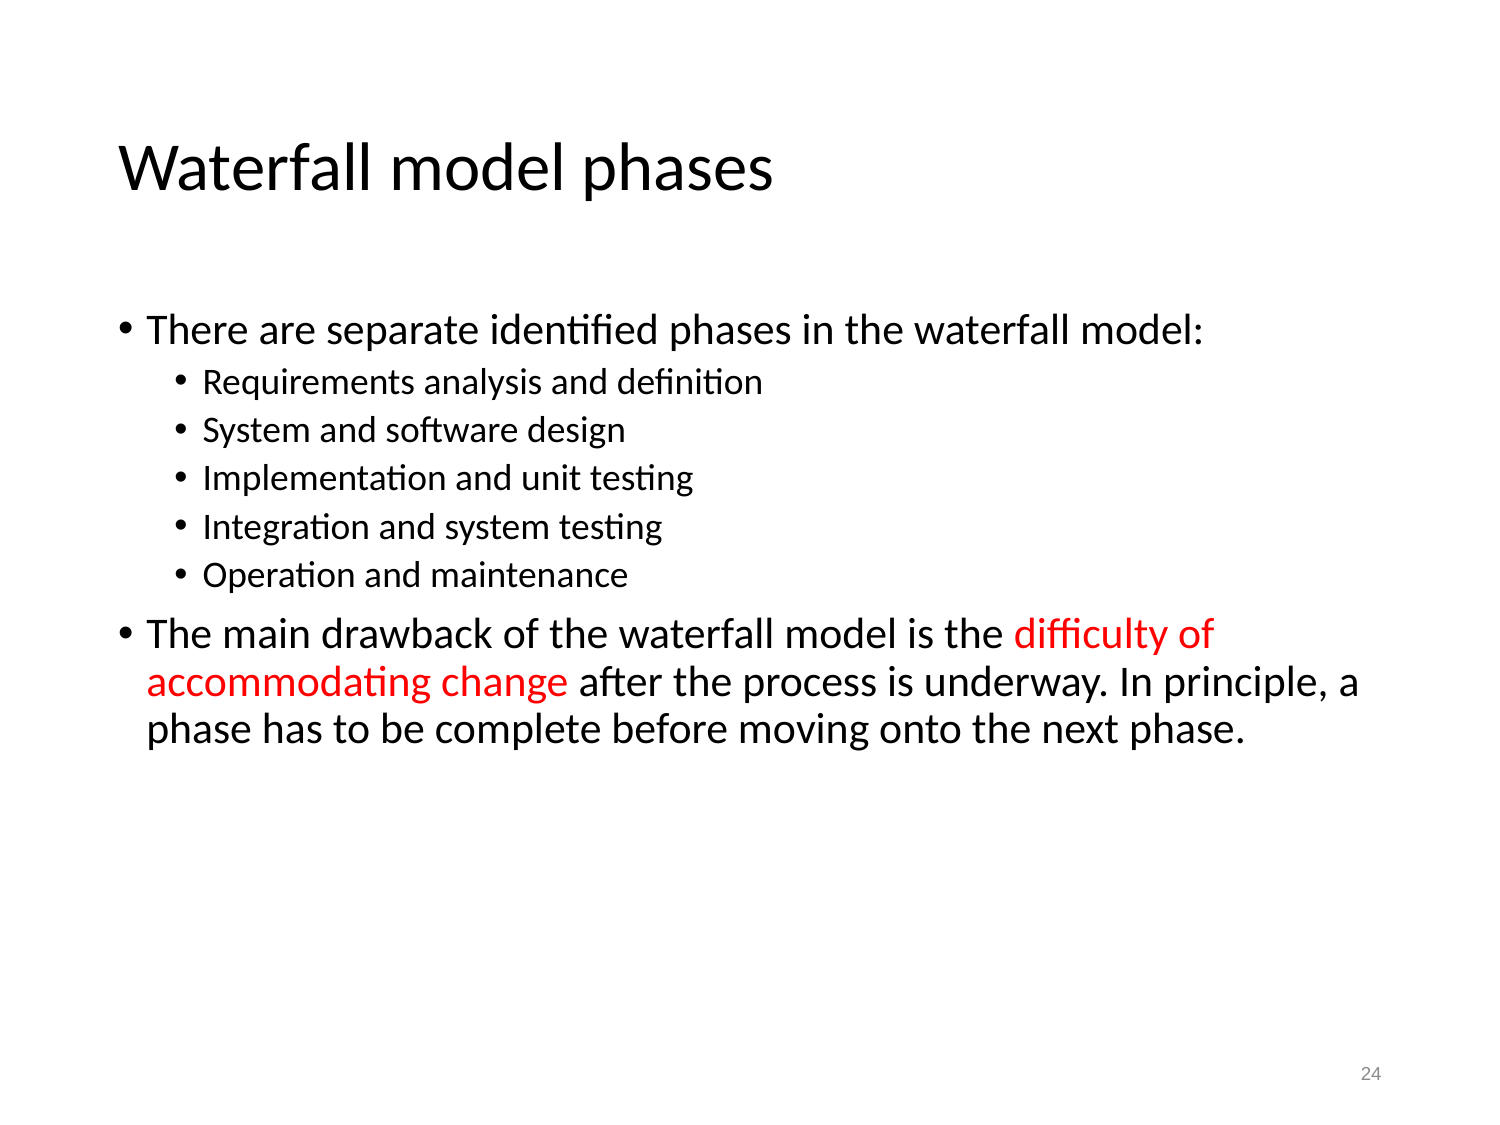

# Waterfall model phases
There are separate identified phases in the waterfall model:
Requirements analysis and definition
System and software design
Implementation and unit testing
Integration and system testing
Operation and maintenance
The main drawback of the waterfall model is the difficulty of accommodating change after the process is underway. In principle, a phase has to be complete before moving onto the next phase.
24